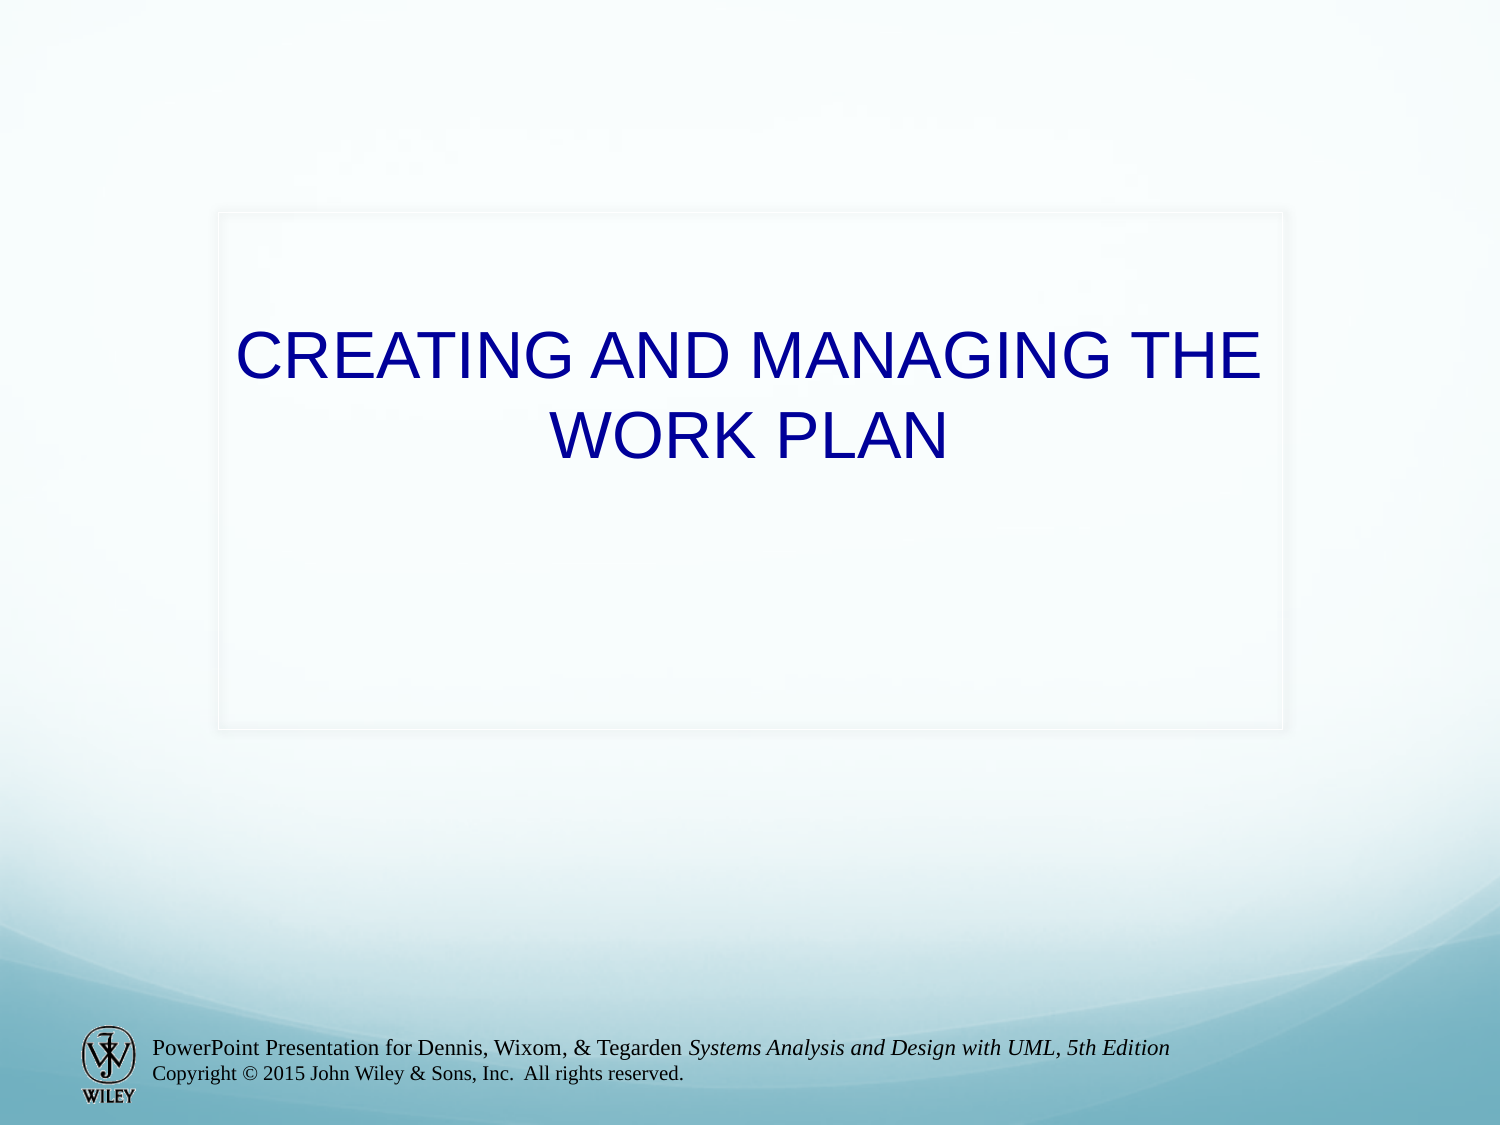

Copyright 2006 © John Wiley & Sons, Inc.  All rights reserved.
.
4 - 35

# CREATING AND MANAGING THE WORK PLAN